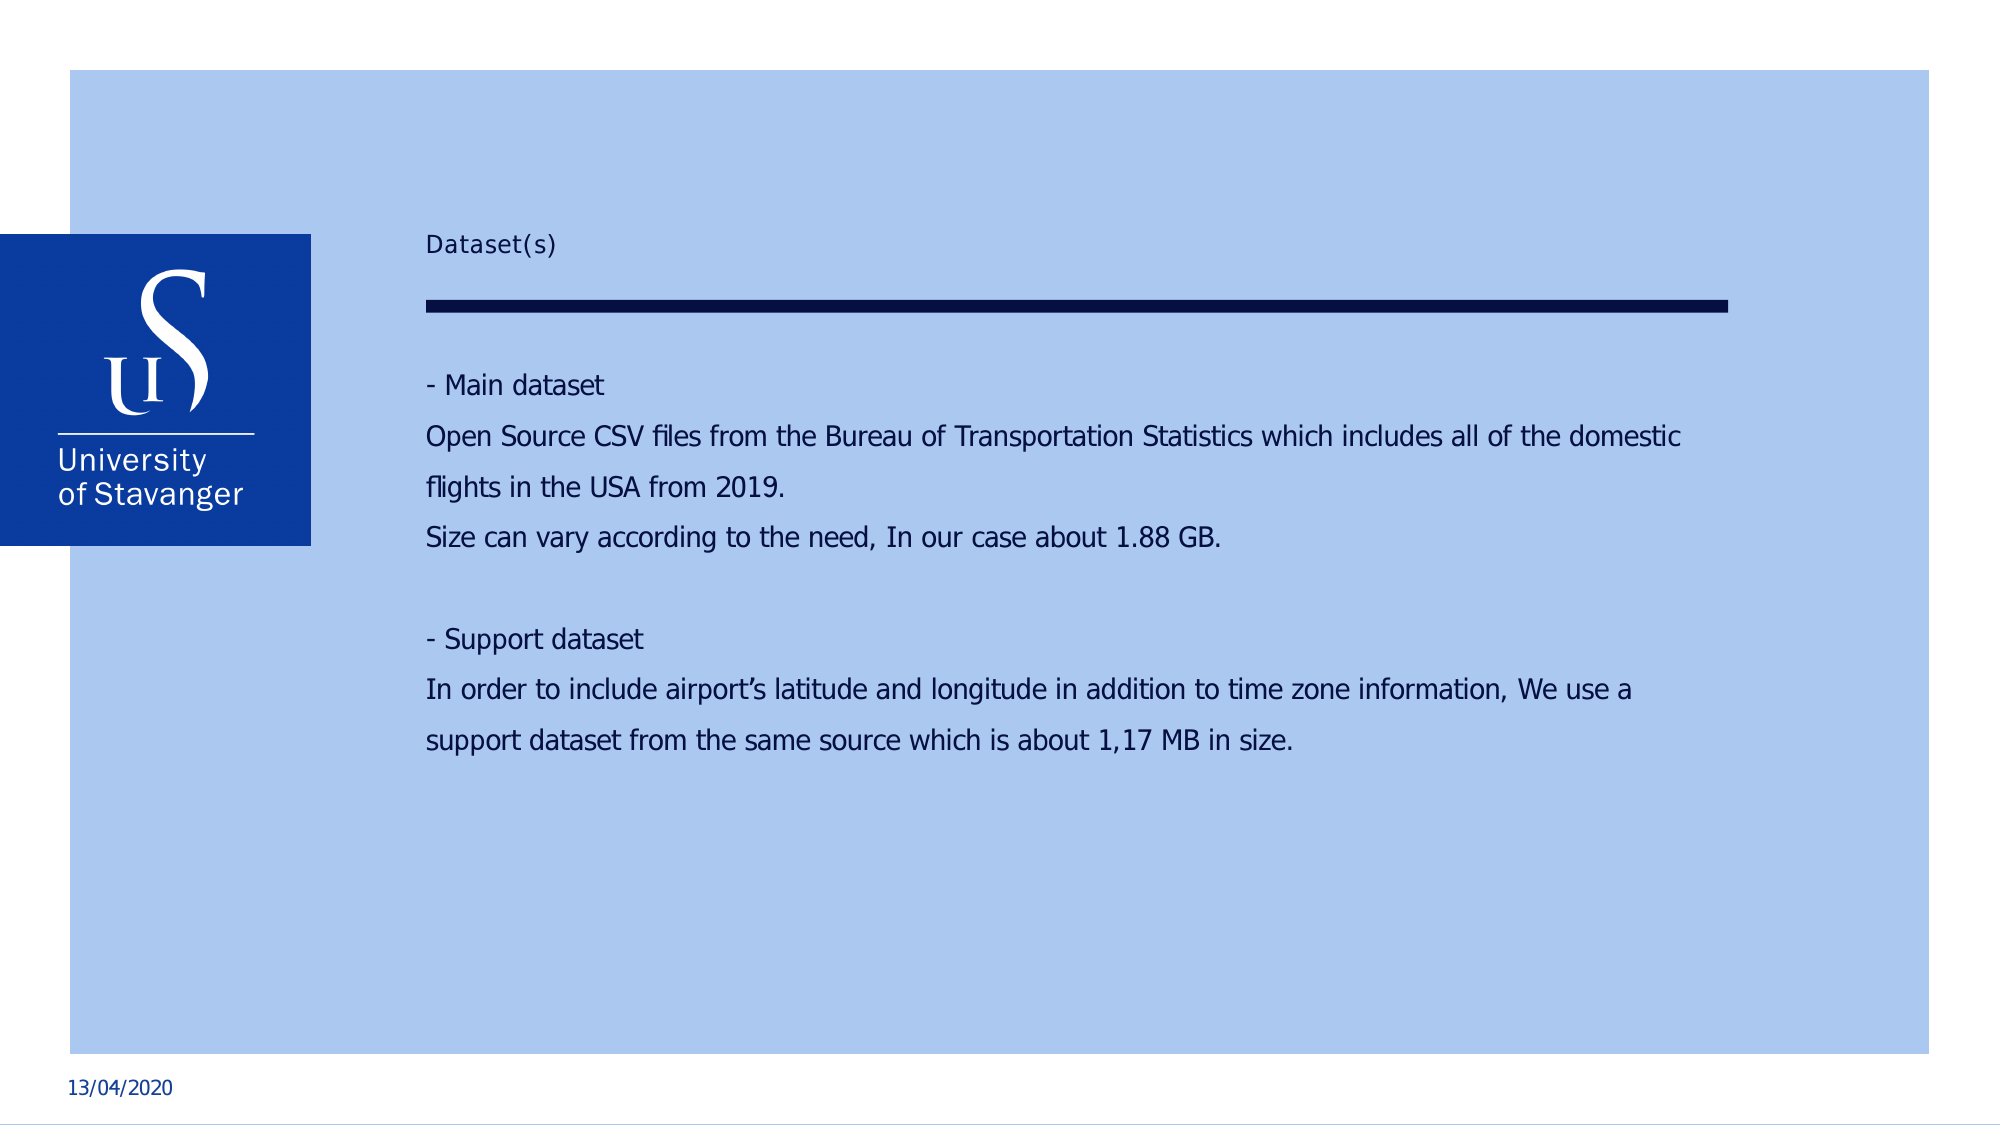

Dataset(s)
# - Main dataset Open Source CSV files from the Bureau of Transportation Statistics which includes all of the domestic flights in the USA from 2019. Size can vary according to the need, In our case about 1.88 GB. - Support dataset In order to include airport’s latitude and longitude in addition to time zone information, We use a support dataset from the same source which is about 1,17 MB in size.
13/04/2020